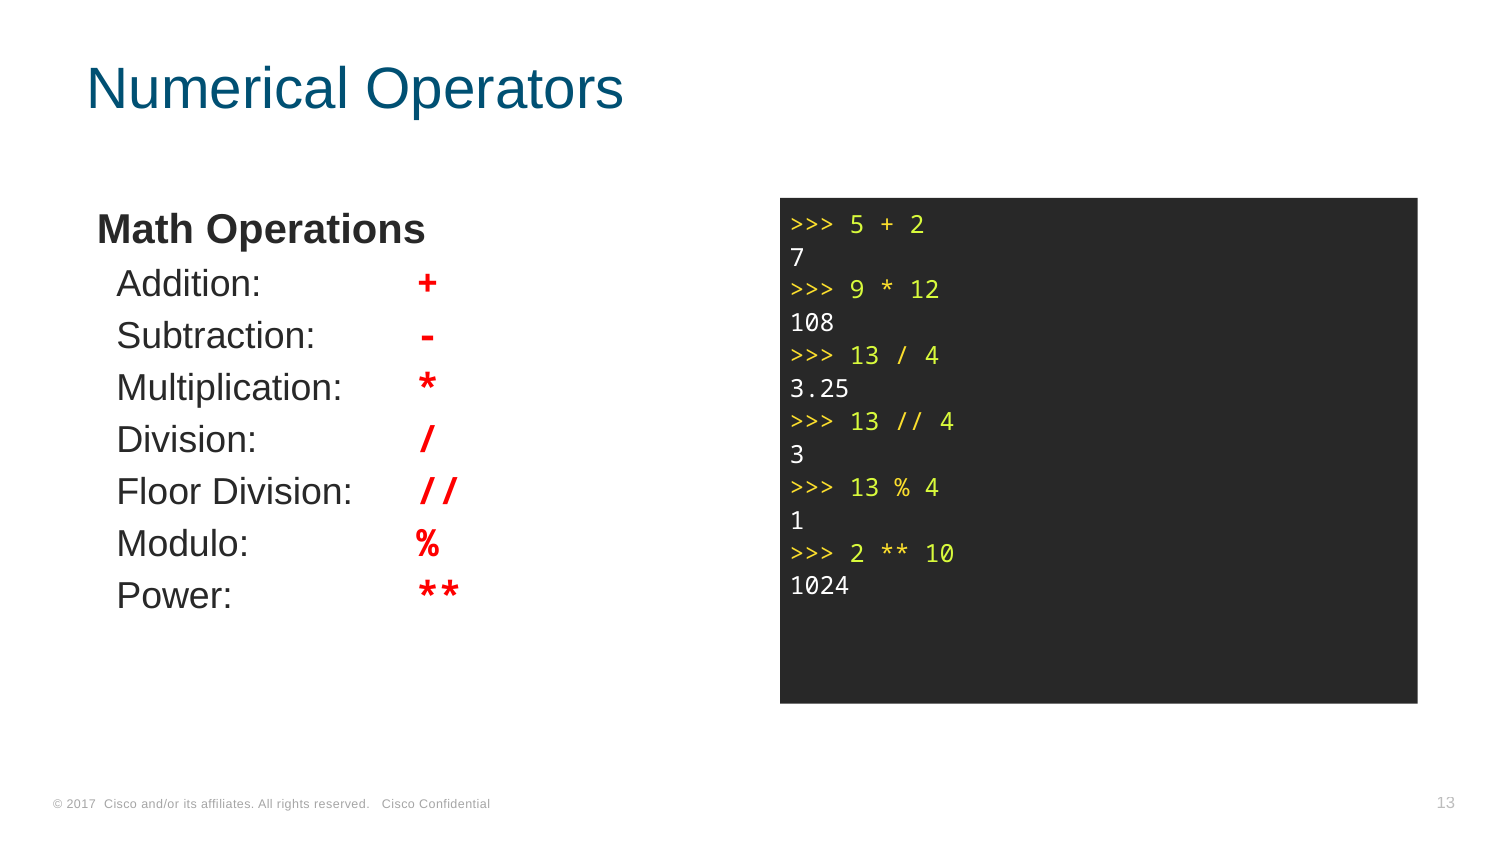

# Numerical Operators
Math Operations
Addition:		+
Subtraction:	-
Multiplication:	*
Division:		/
Floor Division:	//
Modulo:		%
Power:		**
>>> 5 + 2
7
>>> 9 * 12
108
>>> 13 / 4
3.25
>>> 13 // 4
3
>>> 13 % 4
1
>>> 2 ** 10
1024